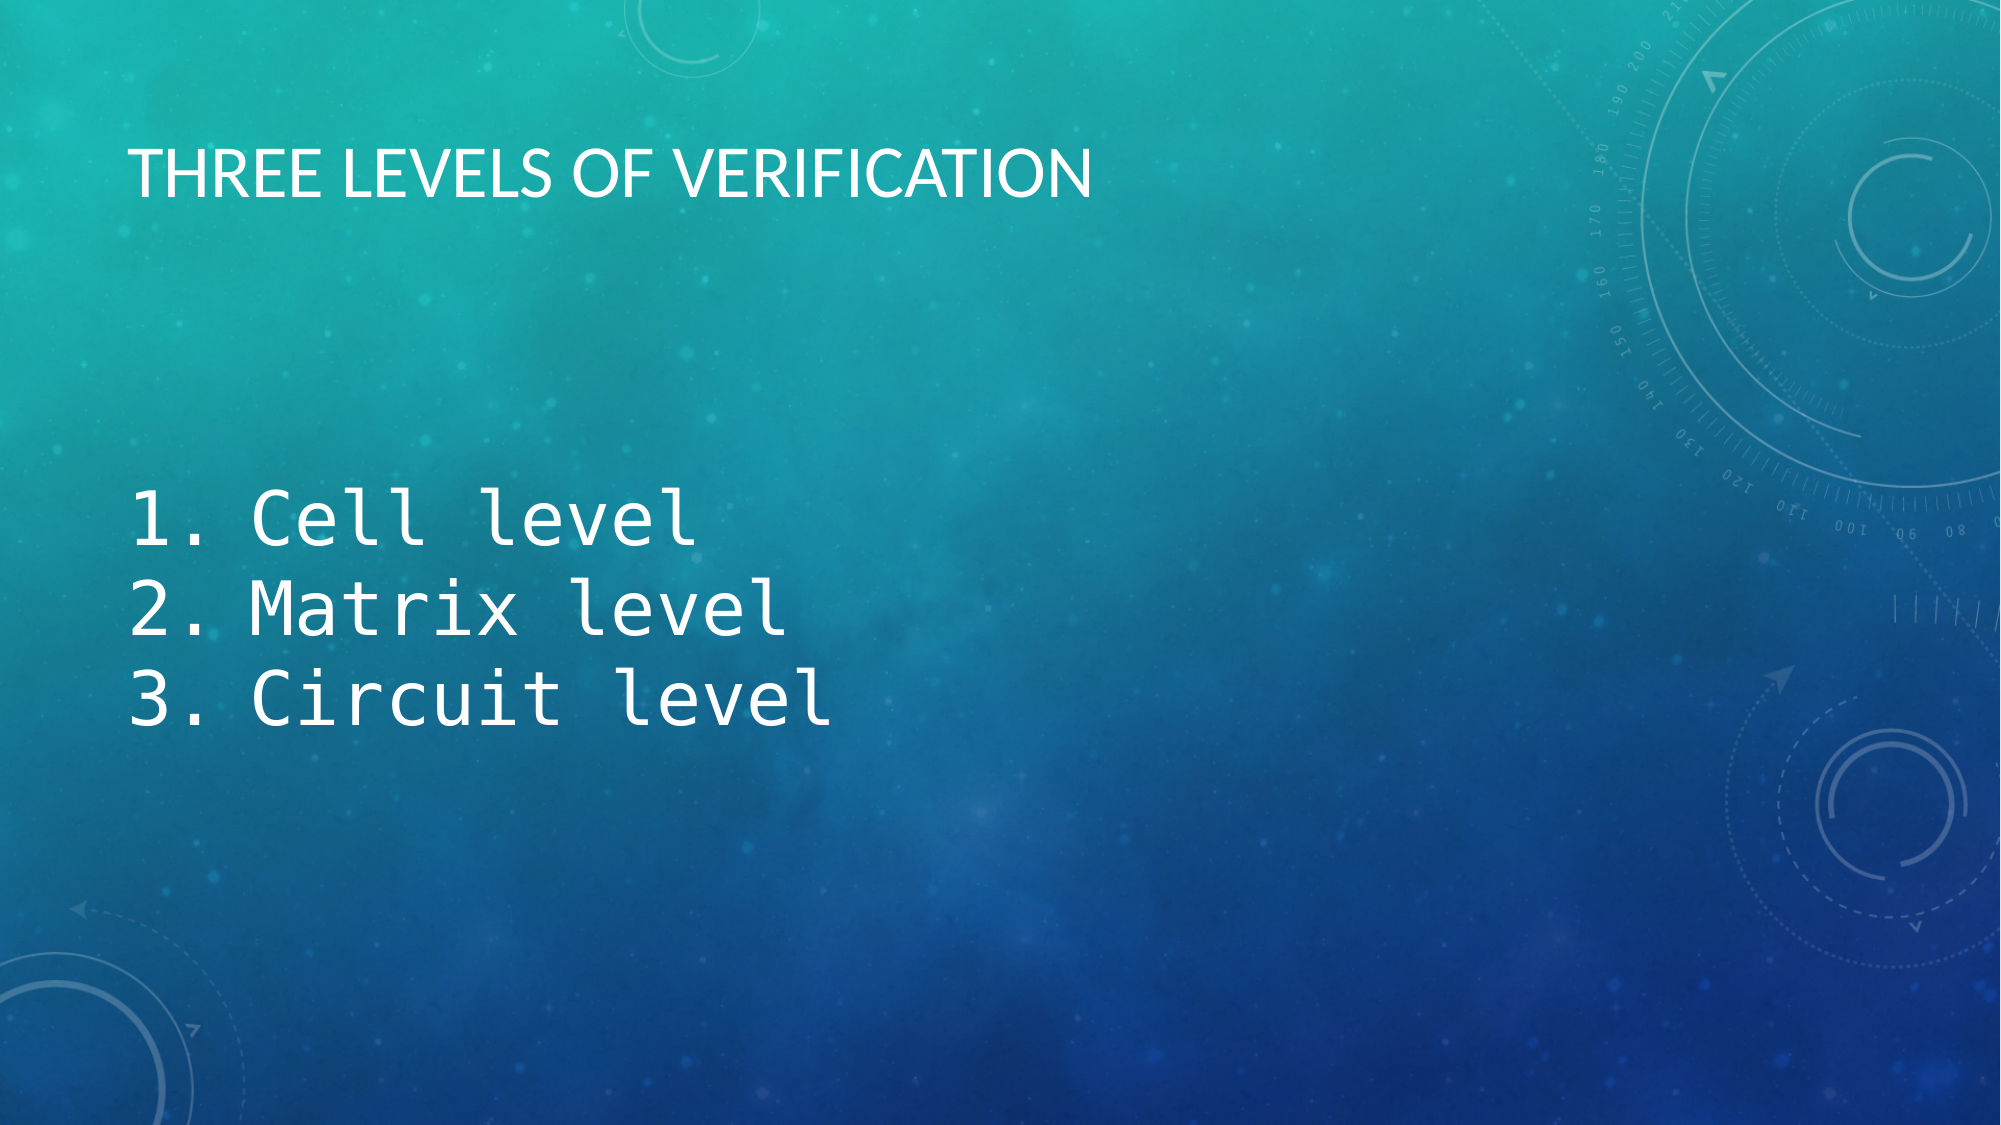

Three levels of Verification
Cell level
Matrix level
Circuit level